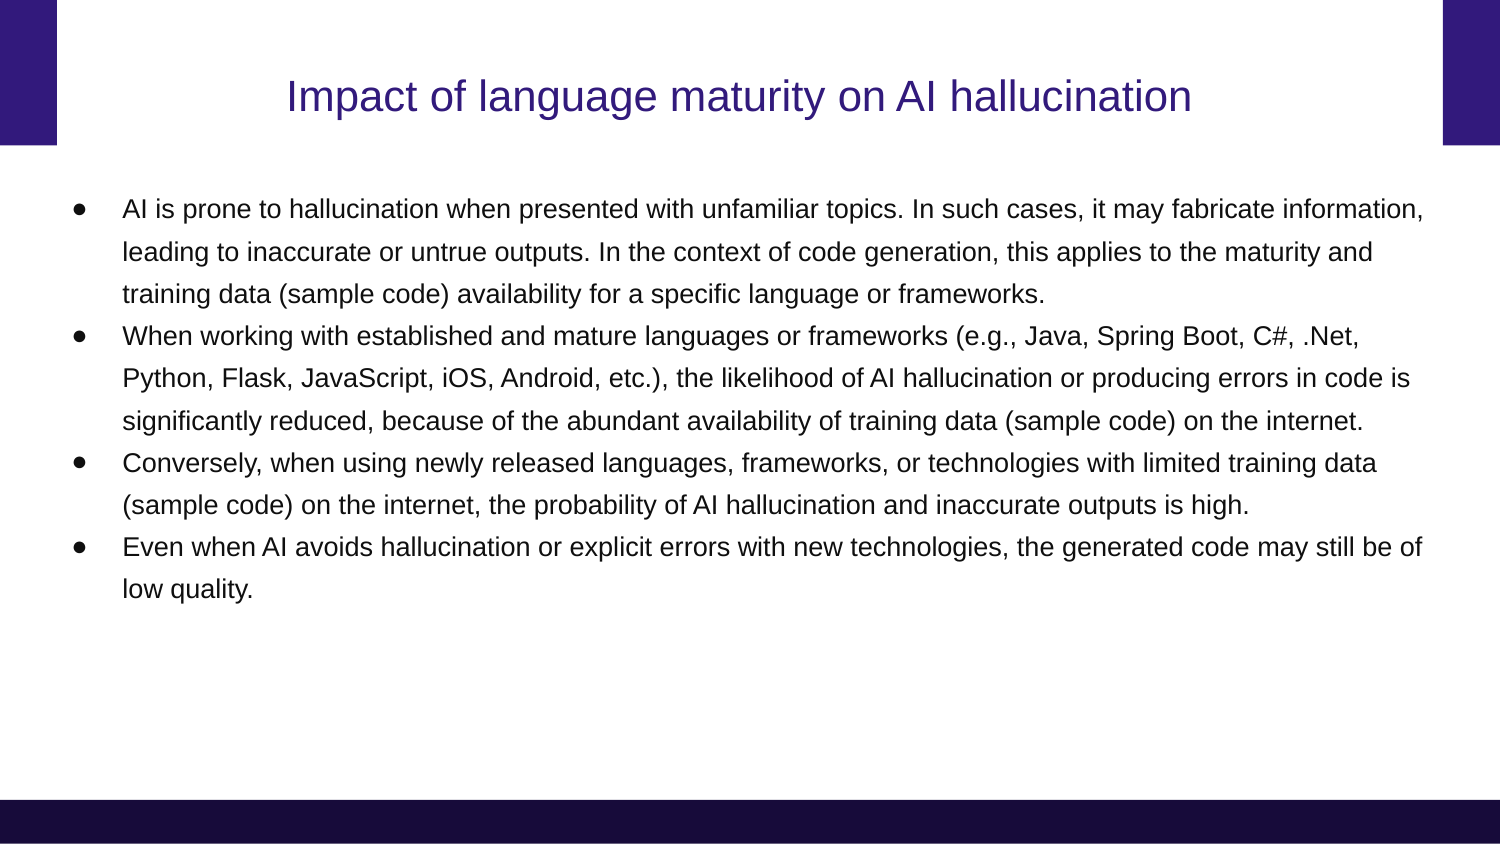

# Impact of language maturity on AI hallucination
AI is prone to hallucination when presented with unfamiliar topics. In such cases, it may fabricate information, leading to inaccurate or untrue outputs. In the context of code generation, this applies to the maturity and training data (sample code) availability for a specific language or frameworks.
When working with established and mature languages or frameworks (e.g., Java, Spring Boot, C#, .Net, Python, Flask, JavaScript, iOS, Android, etc.), the likelihood of AI hallucination or producing errors in code is significantly reduced, because of the abundant availability of training data (sample code) on the internet.
Conversely, when using newly released languages, frameworks, or technologies with limited training data (sample code) on the internet, the probability of AI hallucination and inaccurate outputs is high.
Even when AI avoids hallucination or explicit errors with new technologies, the generated code may still be of low quality.